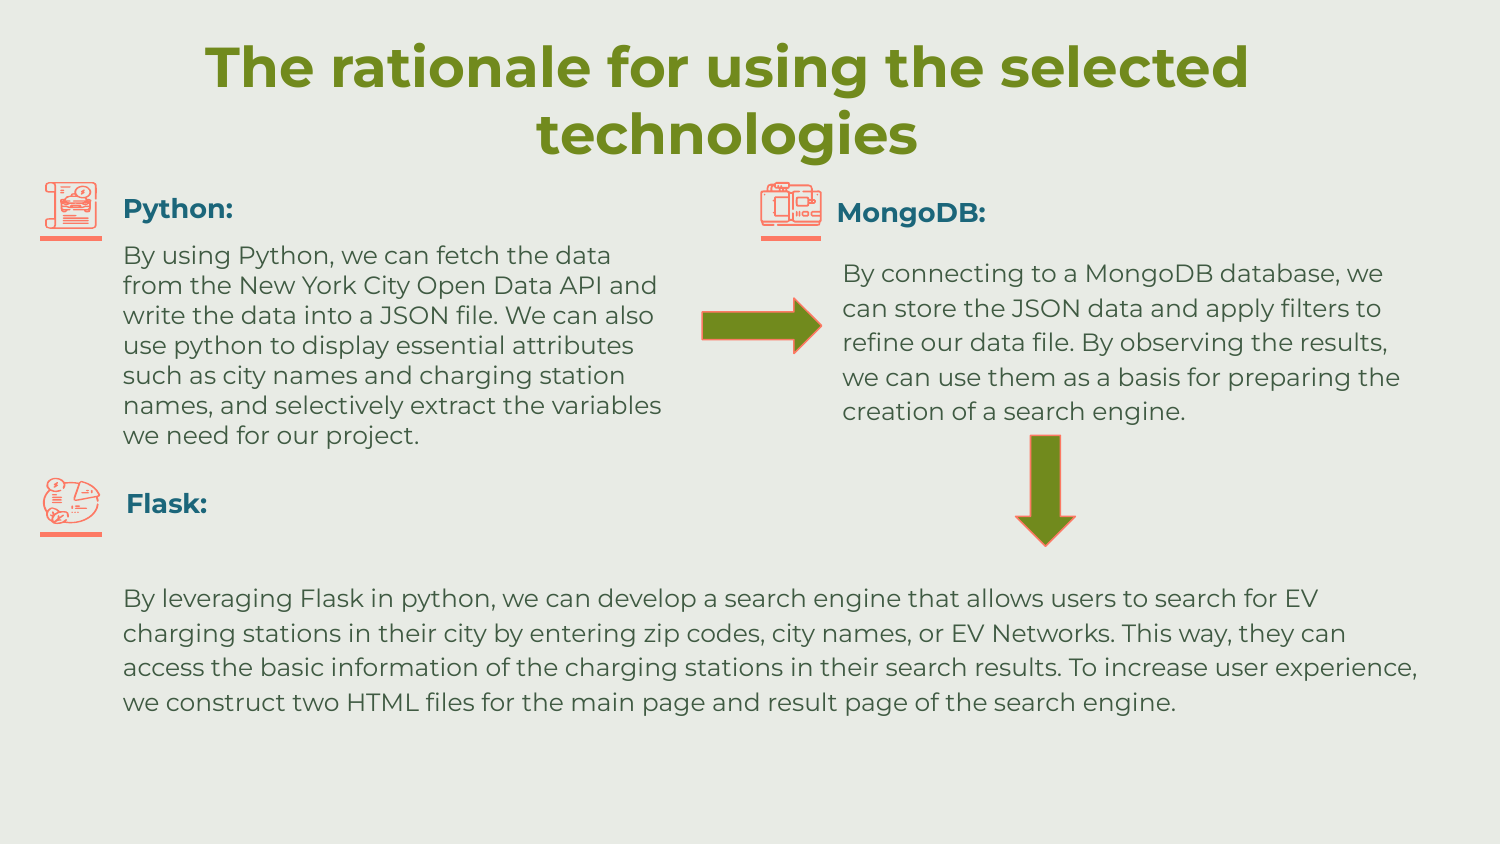

# The rationale for using the selected technologies
Python:

MongoDB:
By using Python, we can fetch the data from the New York City Open Data API and write the data into a JSON file. We can also use python to display essential attributes such as city names and charging station names, and selectively extract the variables we need for our project.

By connecting to a MongoDB database, we can store the JSON data and apply filters to refine our data file. By observing the results, we can use them as a basis for preparing the creation of a search engine.

Flask:
By leveraging Flask in python, we can develop a search engine that allows users to search for EV charging stations in their city by entering zip codes, city names, or EV Networks. This way, they can access the basic information of the charging stations in their search results. To increase user experience, we construct two HTML files for the main page and result page of the search engine.